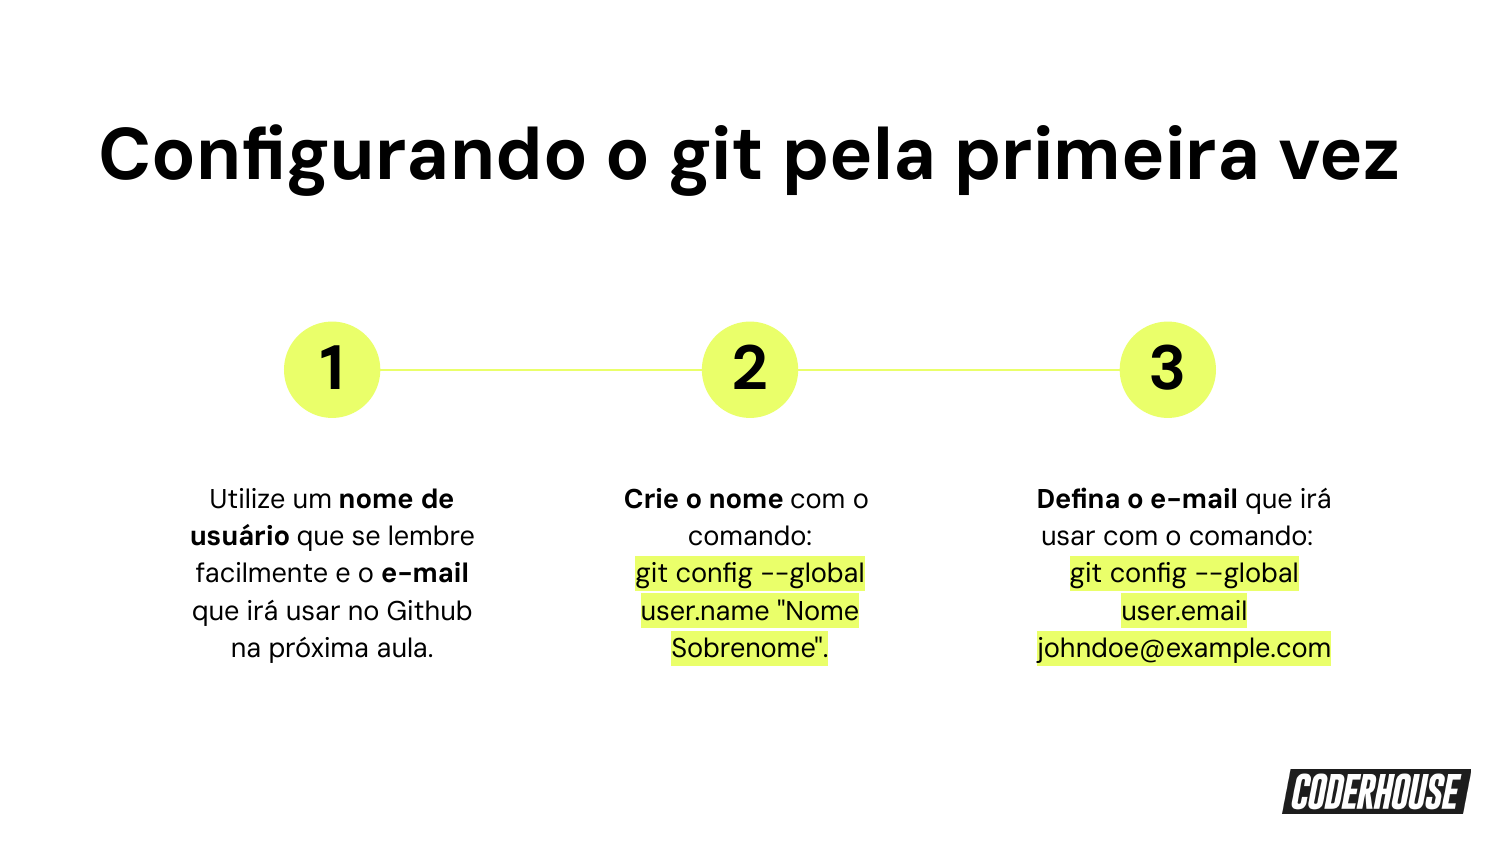

Configurando o git pela primeira vez

1

2
3

Utilize um nome de usuário que se lembre facilmente e o e-mail que irá usar no Github na próxima aula.

Crie o nome com o  comando:
git config --global user.name "Nome Sobrenome".

Defina o e-mail que irá usar com o comando:
git config --global user.email johndoe@example.com